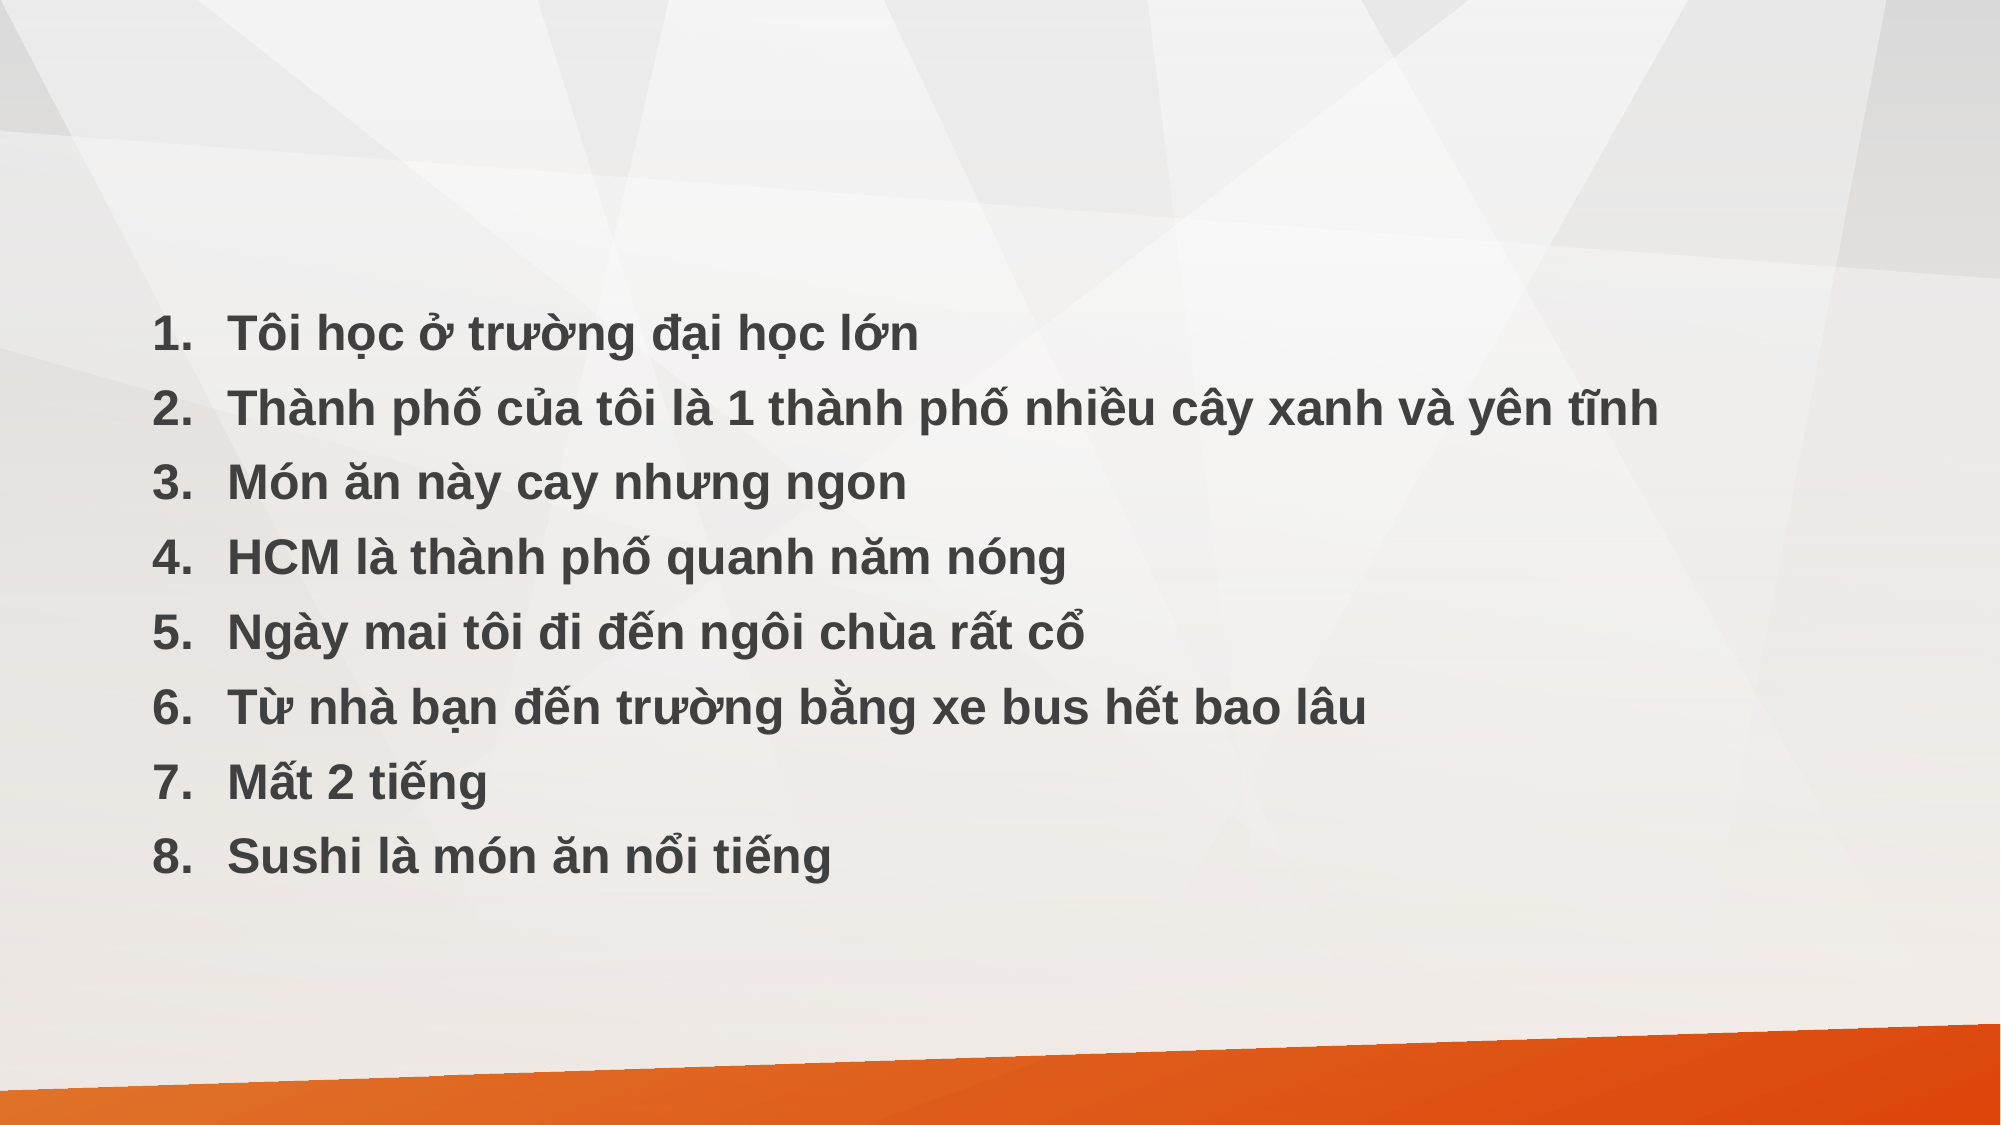

Tôi học ở trường đại học lớn
Thành phố của tôi là 1 thành phố nhiều cây xanh và yên tĩnh
Món ăn này cay nhưng ngon
HCM là thành phố quanh năm nóng
Ngày mai tôi đi đến ngôi chùa rất cổ
Từ nhà bạn đến trường bằng xe bus hết bao lâu
Mất 2 tiếng
Sushi là món ăn nổi tiếng